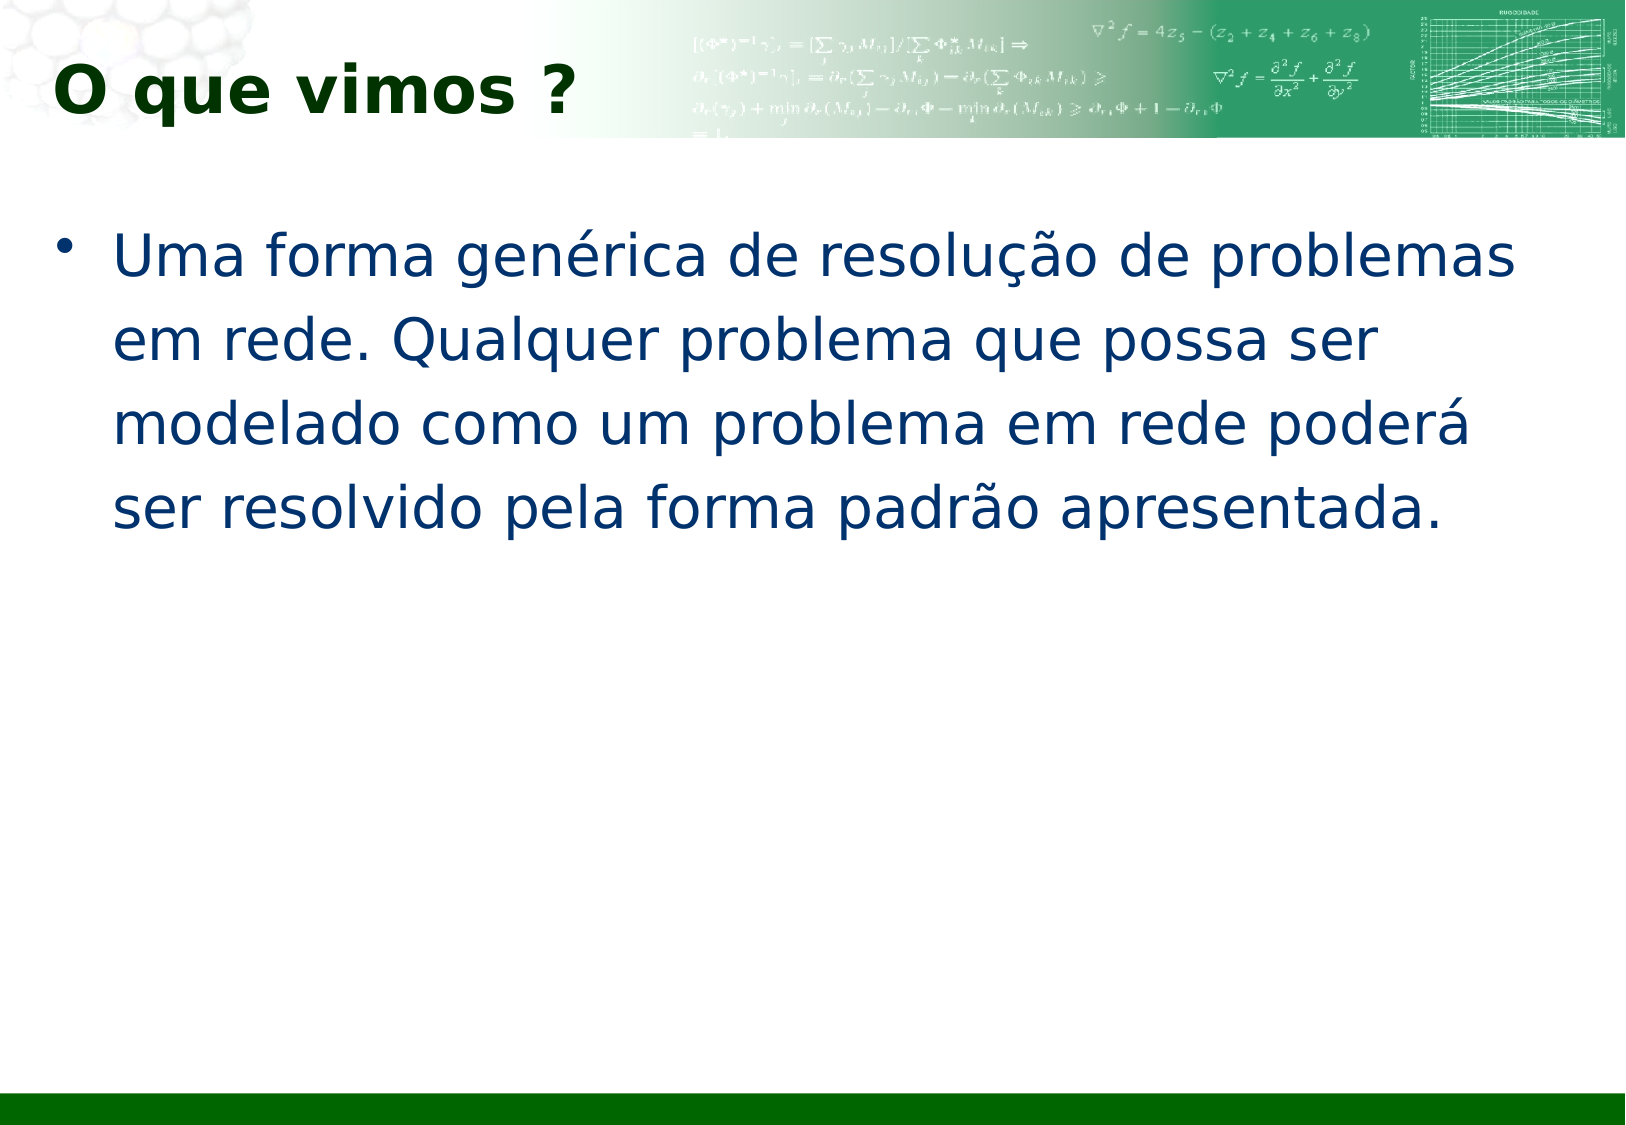

# O que vimos ?
Uma forma genérica de resolução de problemas em rede. Qualquer problema que possa ser modelado como um problema em rede poderá ser resolvido pela forma padrão apresentada.